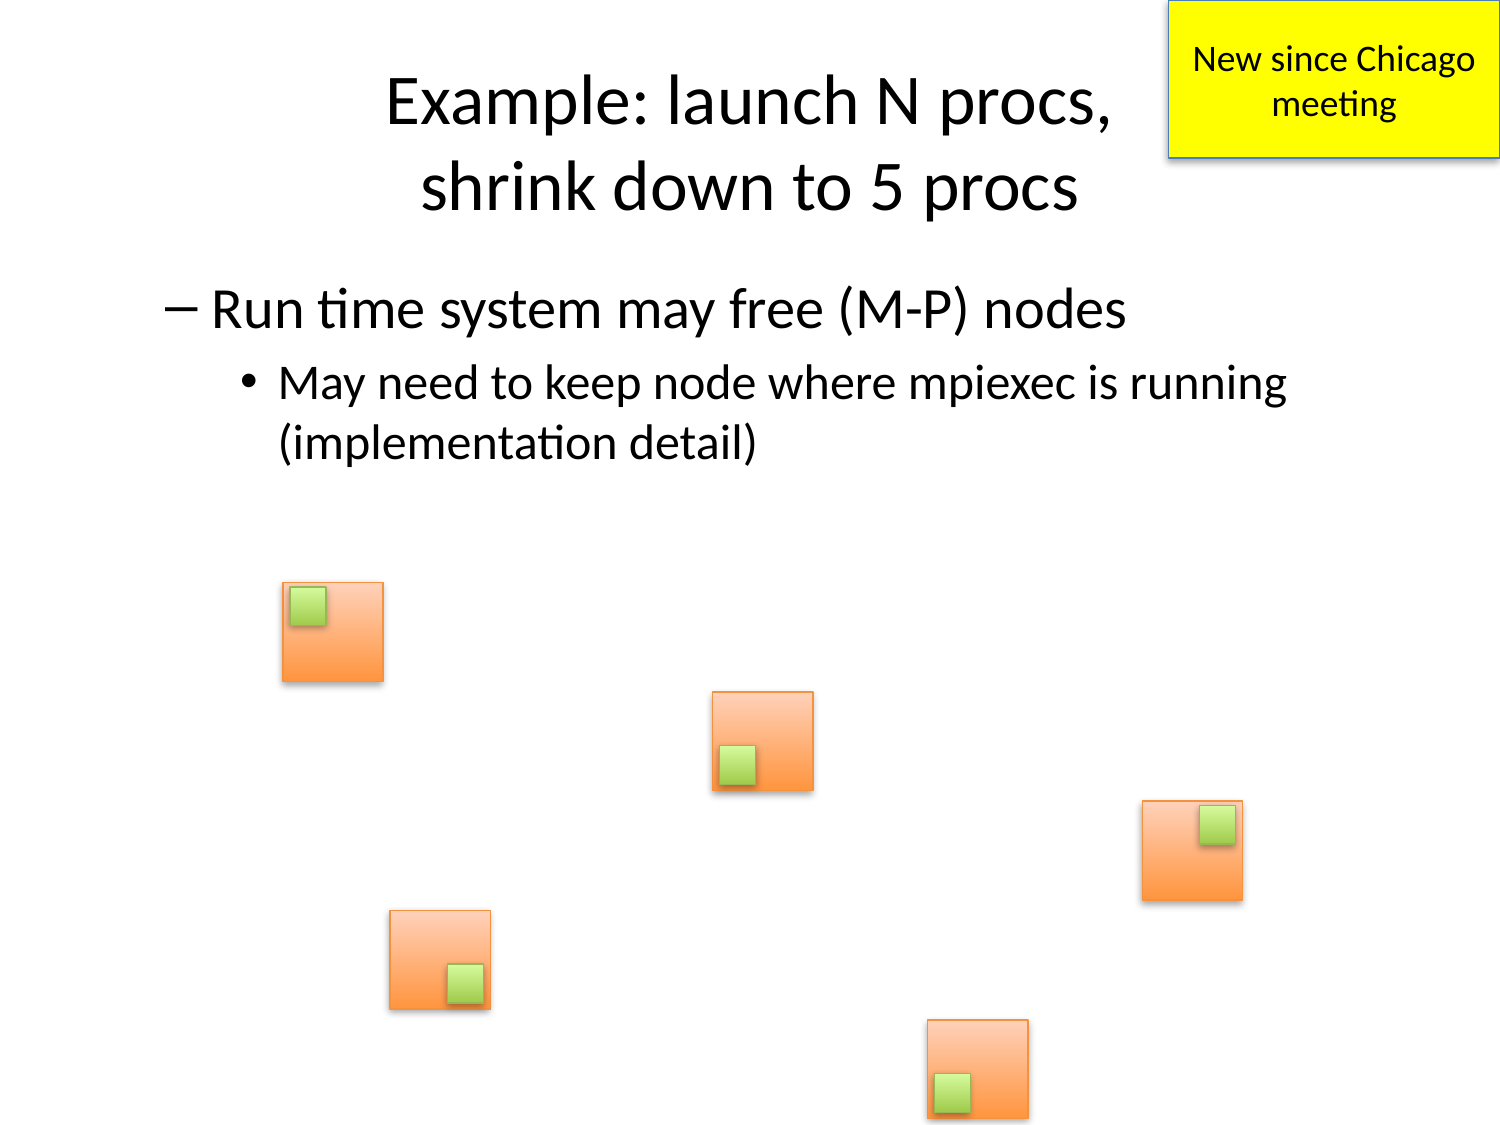

New since Chicago meeting
# Example: launch N procs, shrink down to 5 procs
Run time system may free (M-P) nodes
May need to keep node where mpiexec is running (implementation detail)